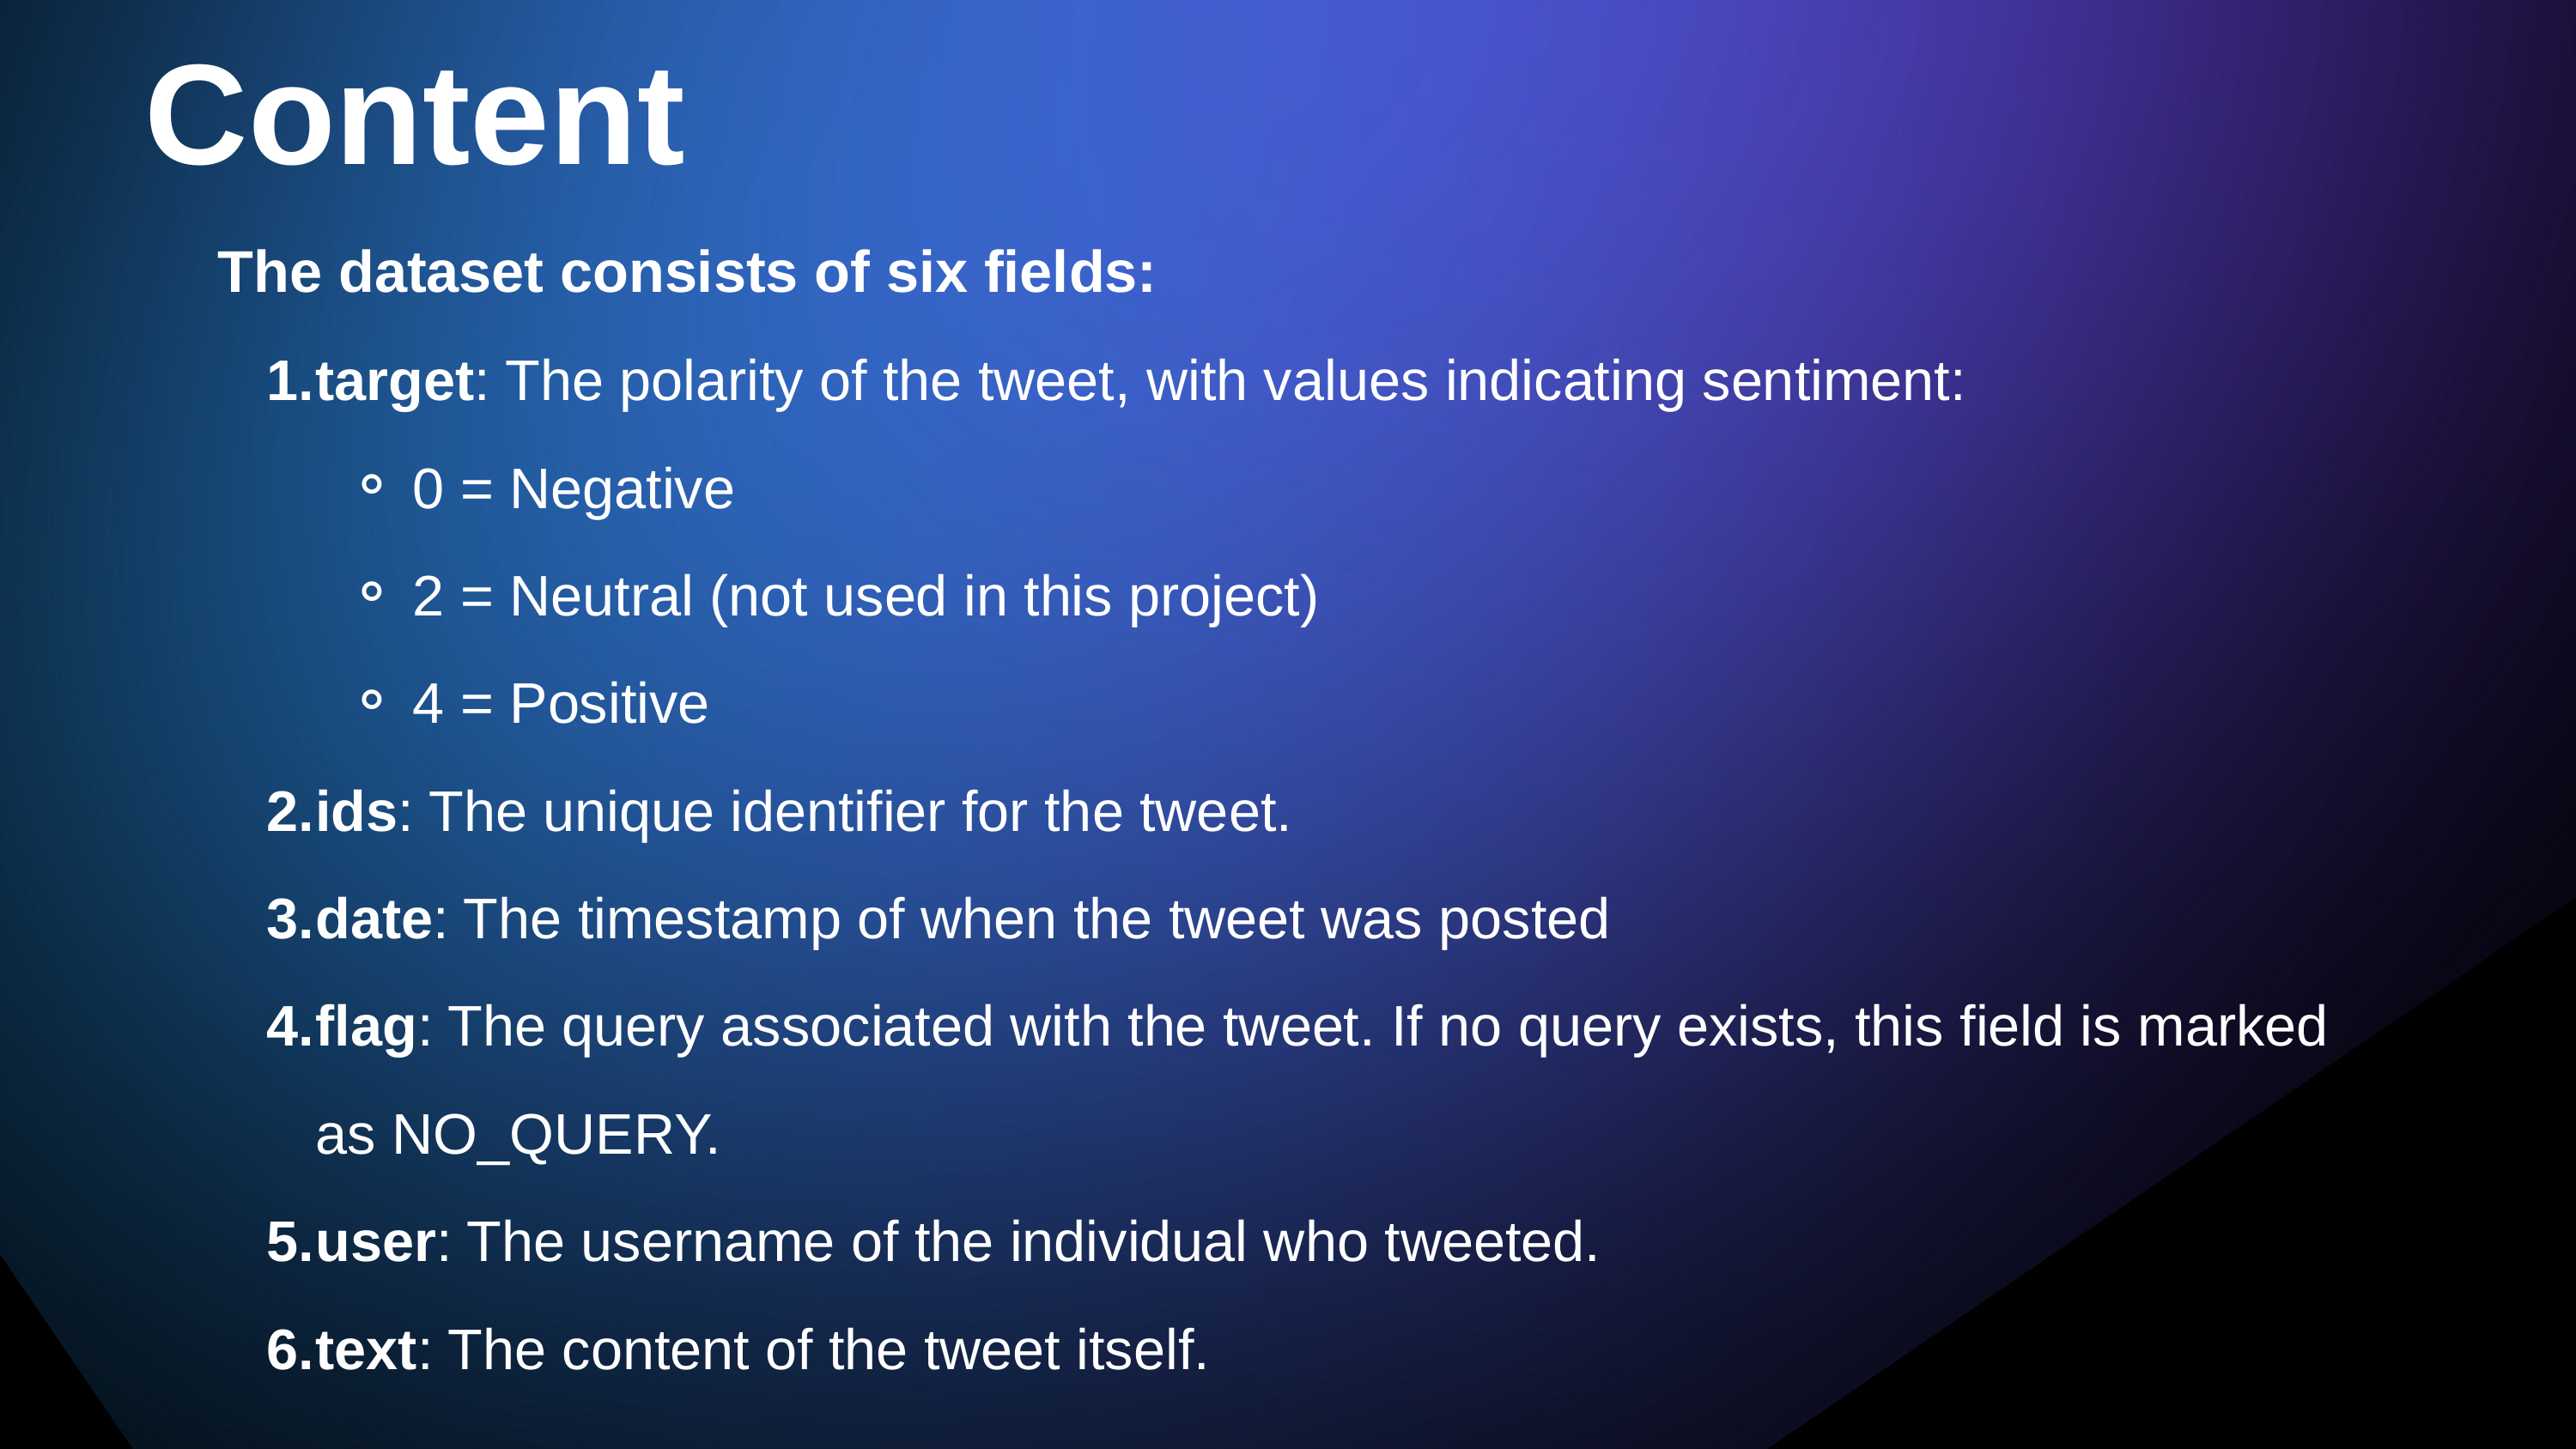

Content
The dataset consists of six fields:
target: The polarity of the tweet, with values indicating sentiment:
0 = Negative
2 = Neutral (not used in this project)
4 = Positive
ids: The unique identifier for the tweet.
date: The timestamp of when the tweet was posted
flag: The query associated with the tweet. If no query exists, this field is marked as NO_QUERY.
user: The username of the individual who tweeted.
text: The content of the tweet itself.